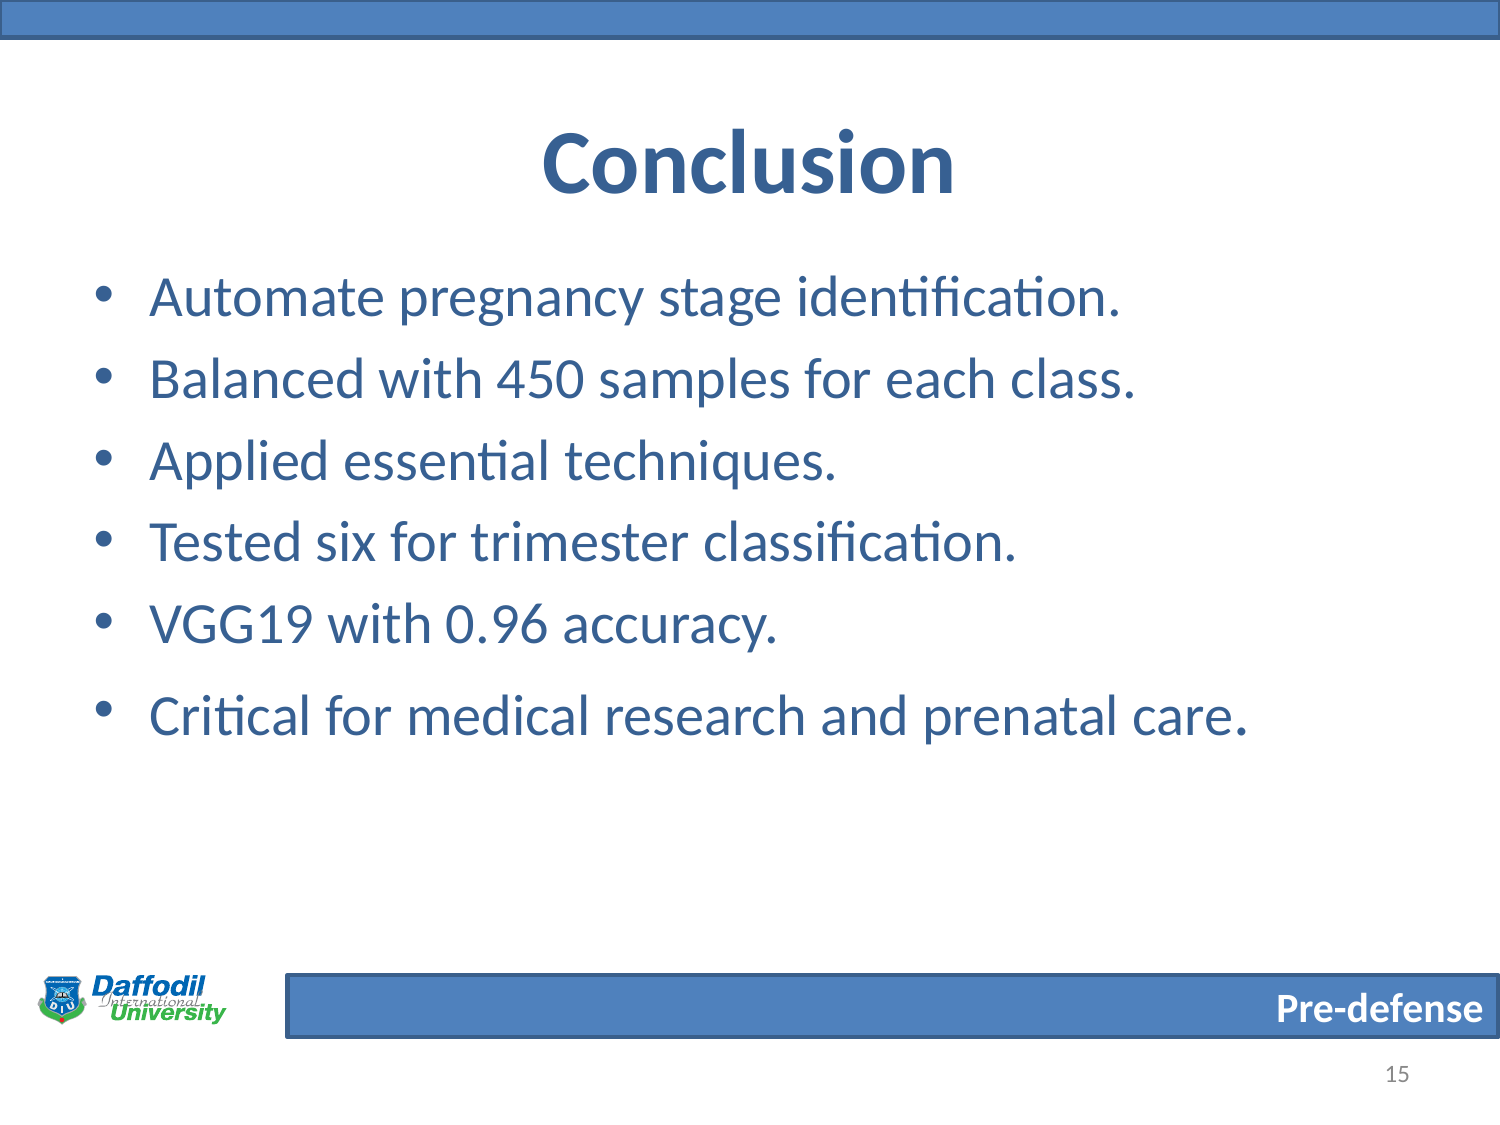

# Conclusion
Automate pregnancy stage identification.
Balanced with 450 samples for each class.
Applied essential techniques.
Tested six for trimester classification.
VGG19 with 0.96 accuracy.
Critical for medical research and prenatal care.
15